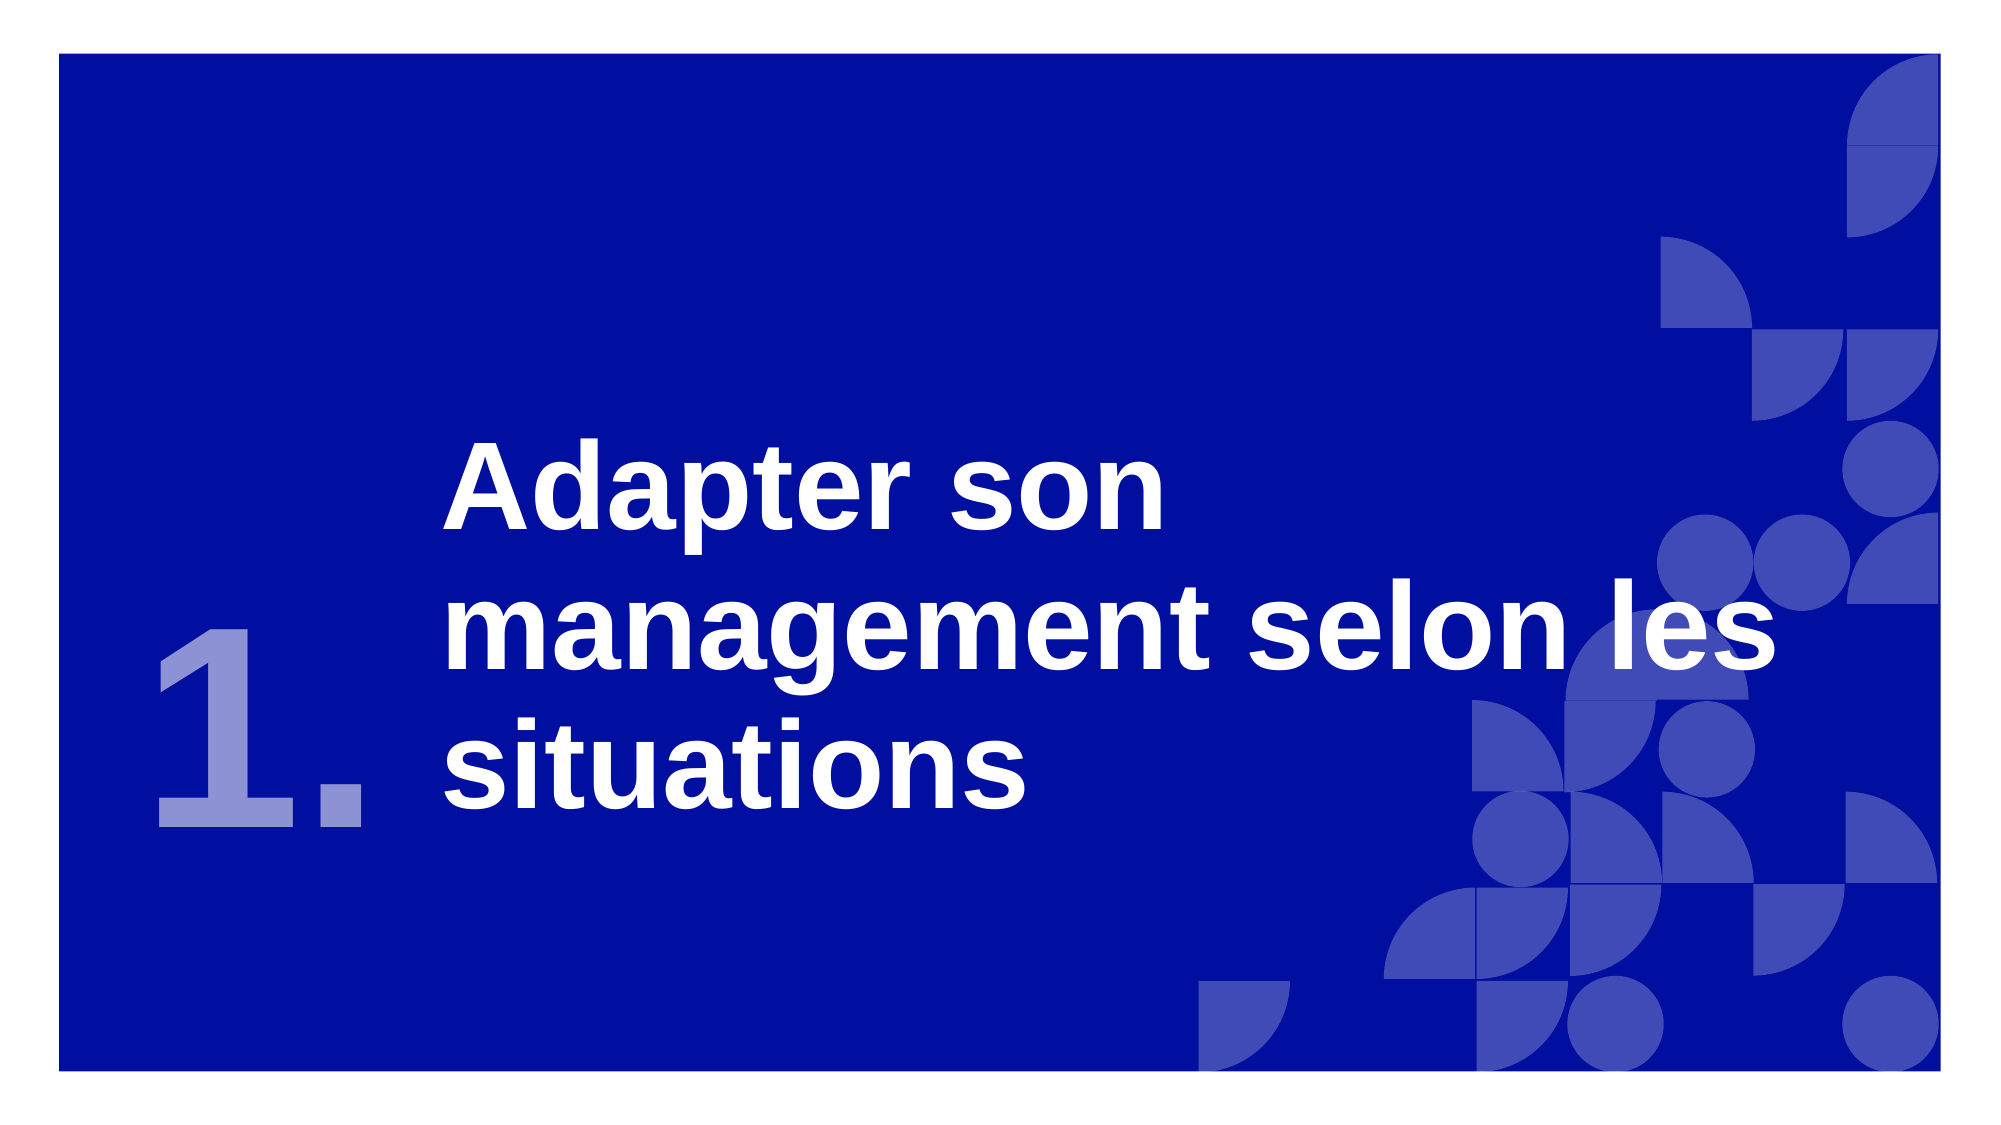

1.
# Adapter son management selon les situations